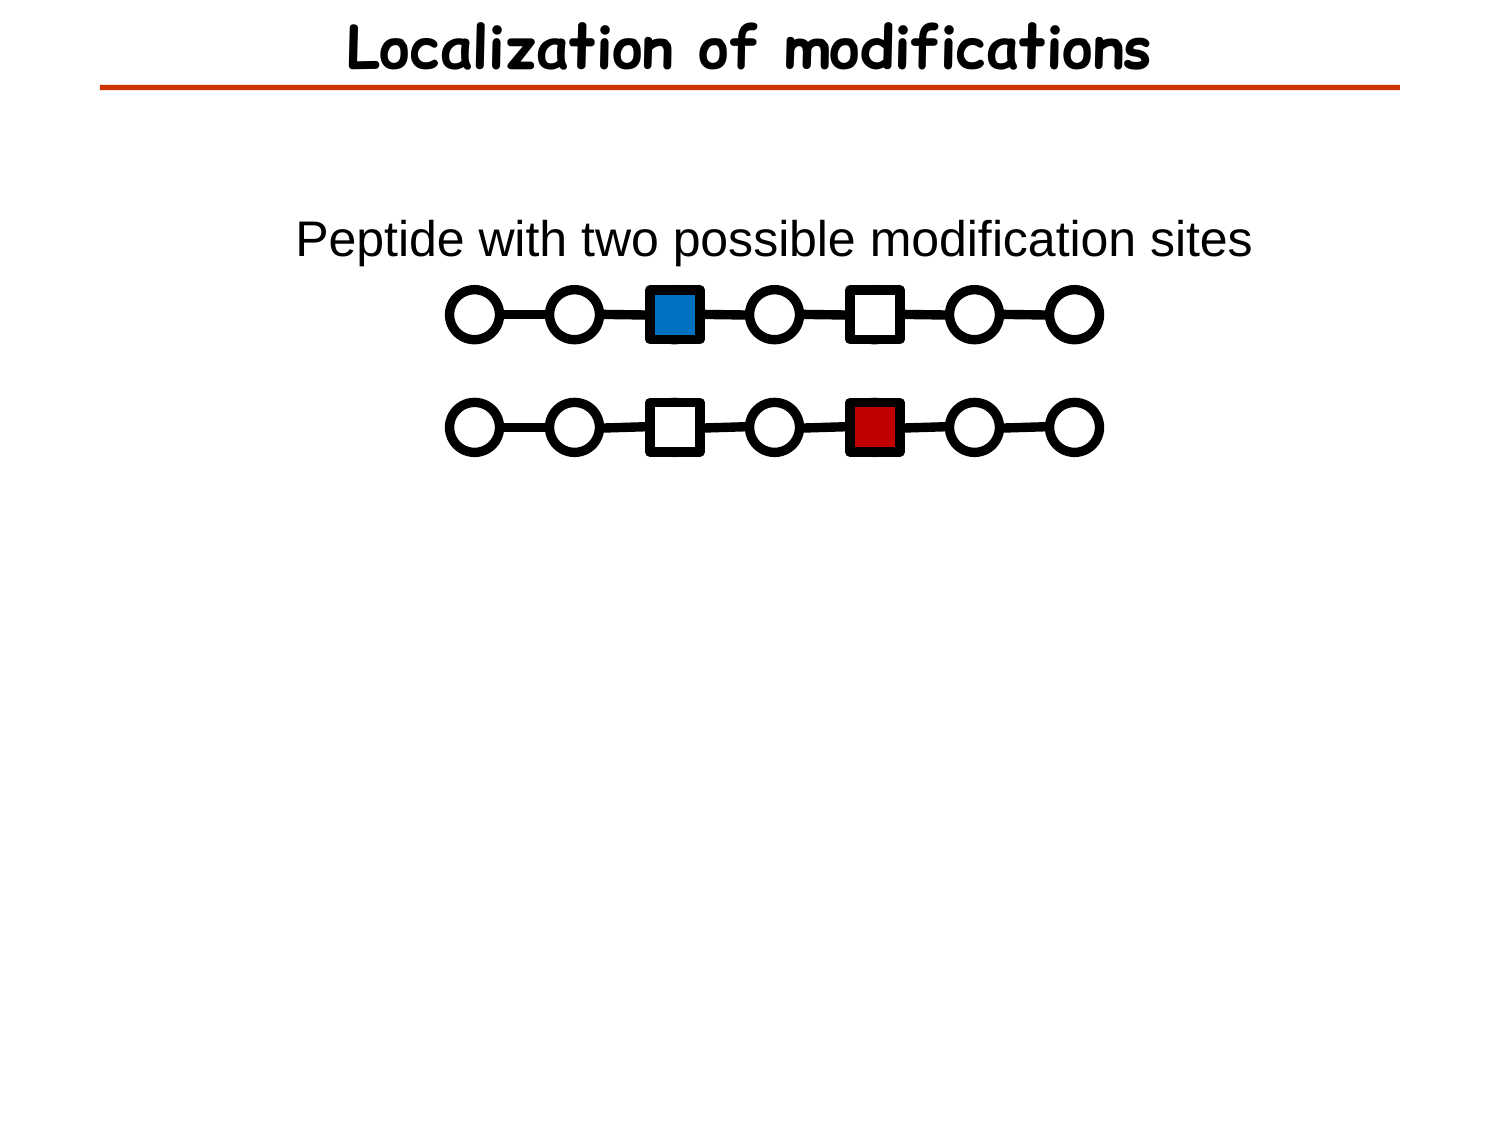

Localization of modifications

Peptide with two possible modification sites